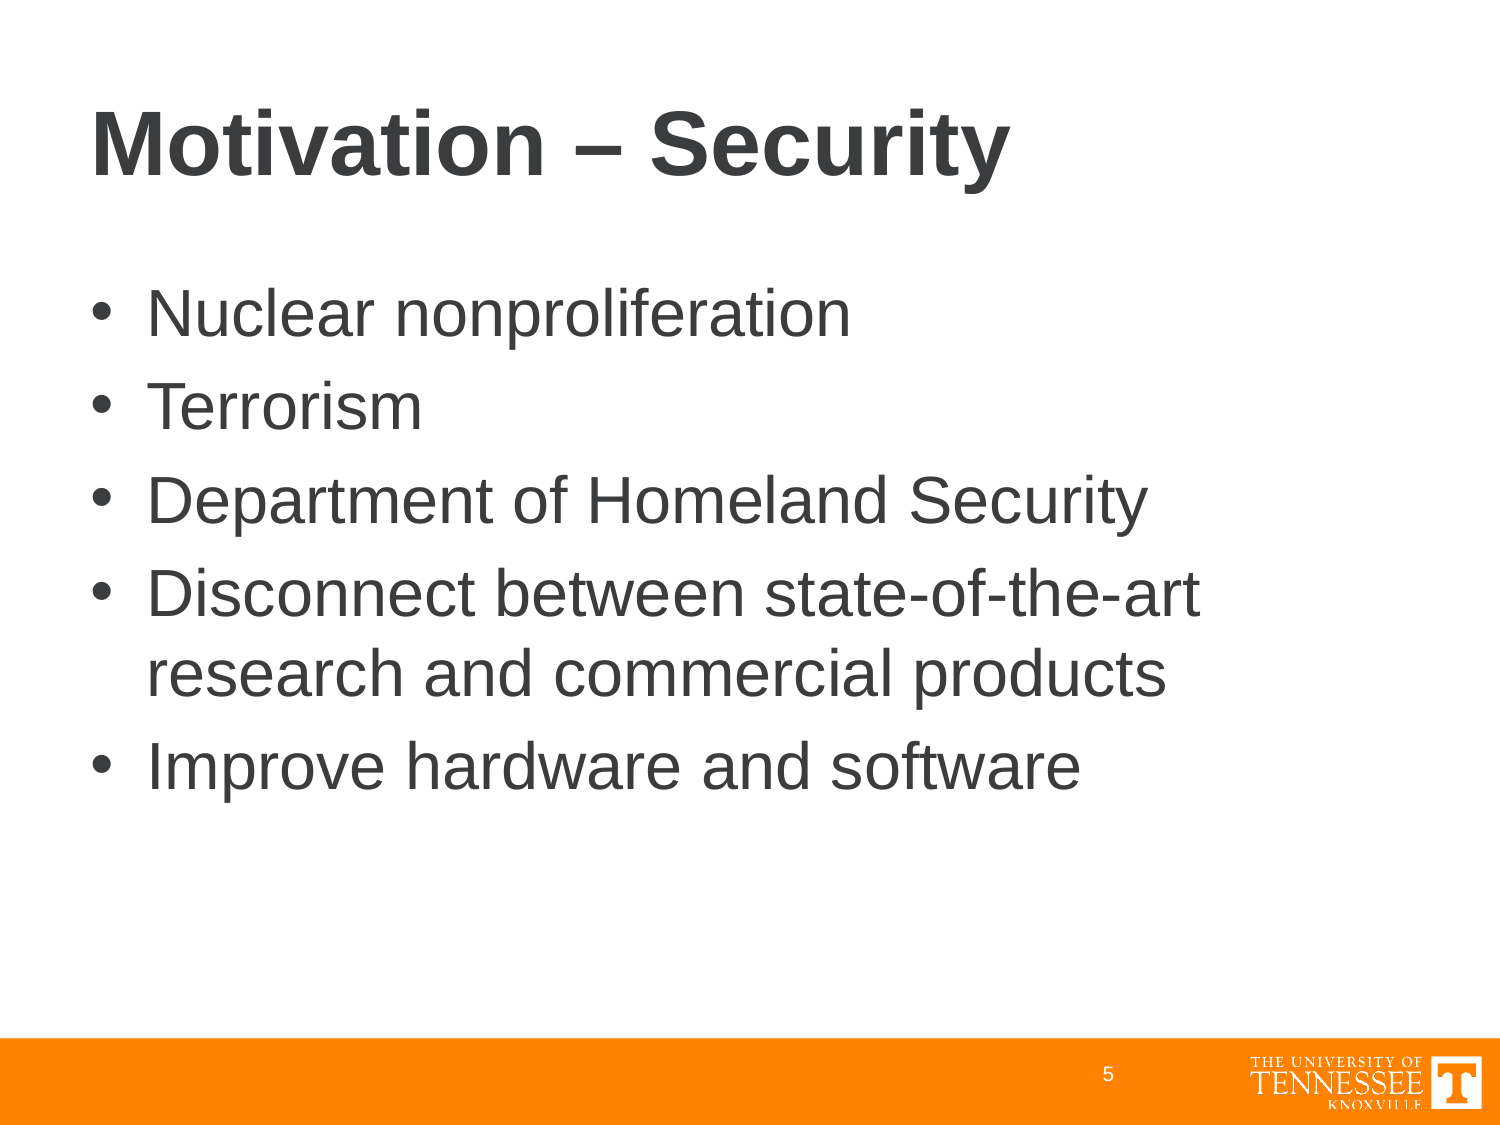

# Motivation – Security
Nuclear nonproliferation
Terrorism
Department of Homeland Security
Disconnect between state-of-the-art research and commercial products
Improve hardware and software
5